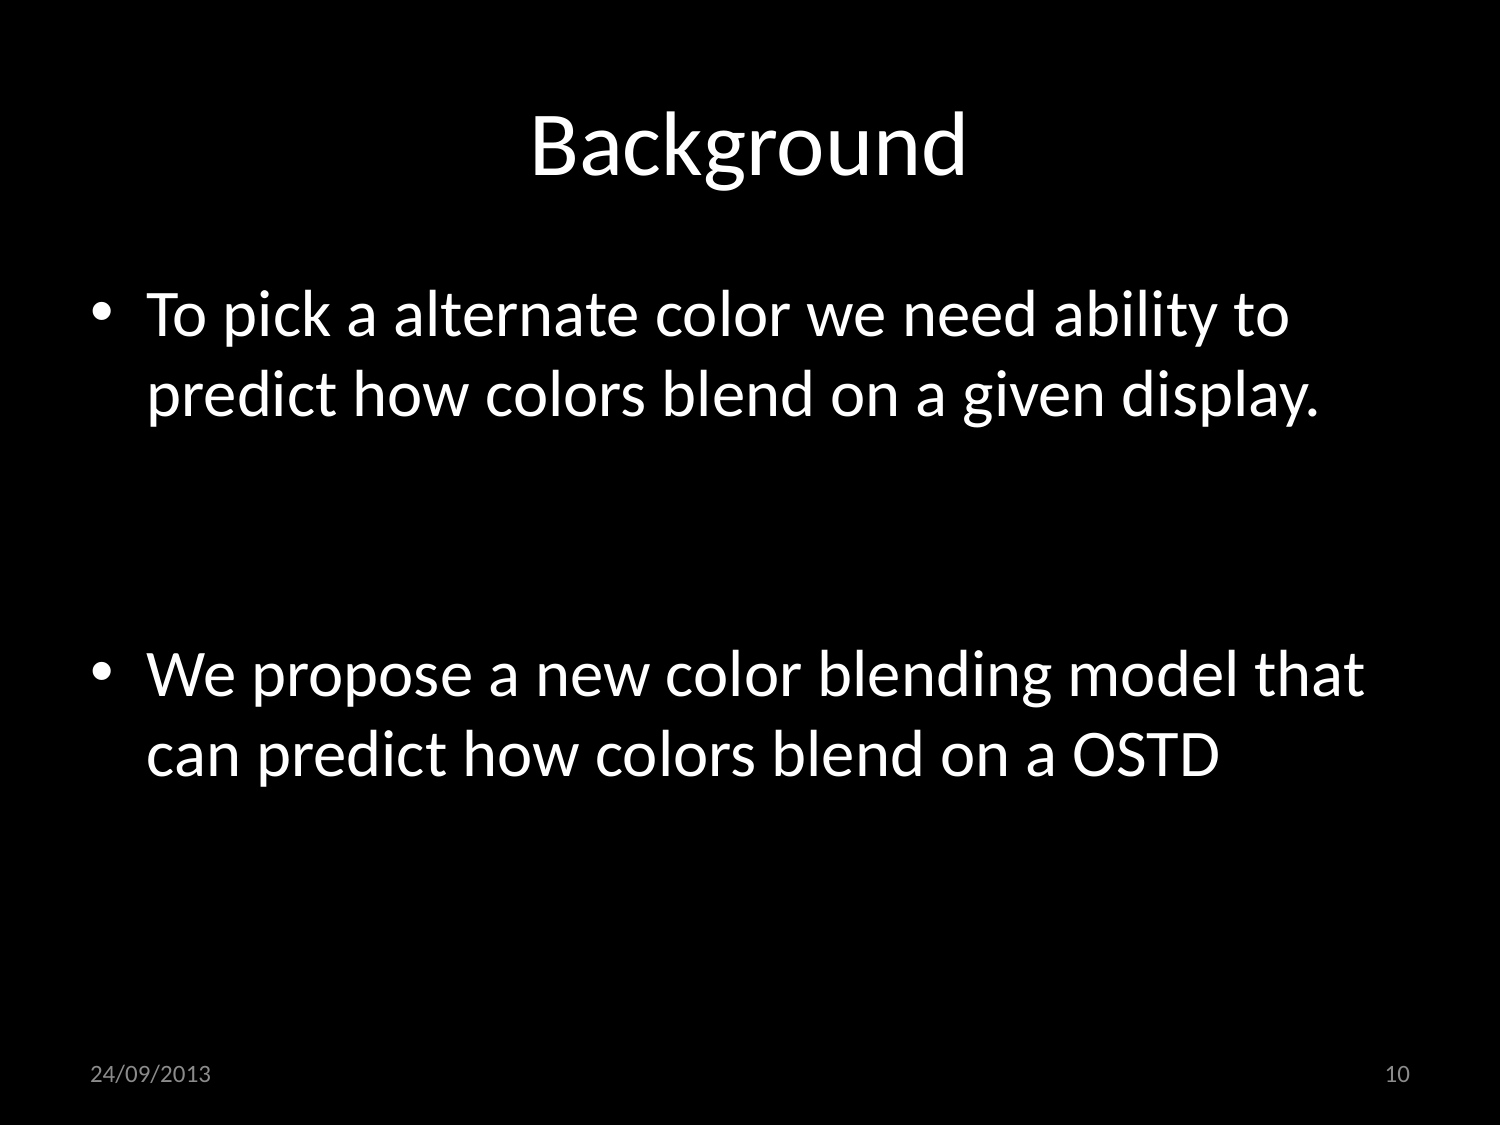

# Background
To pick a alternate color we need ability to predict how colors blend on a given display.

We propose a new color blending model that can predict how colors blend on a OSTD

24/09/2013
10